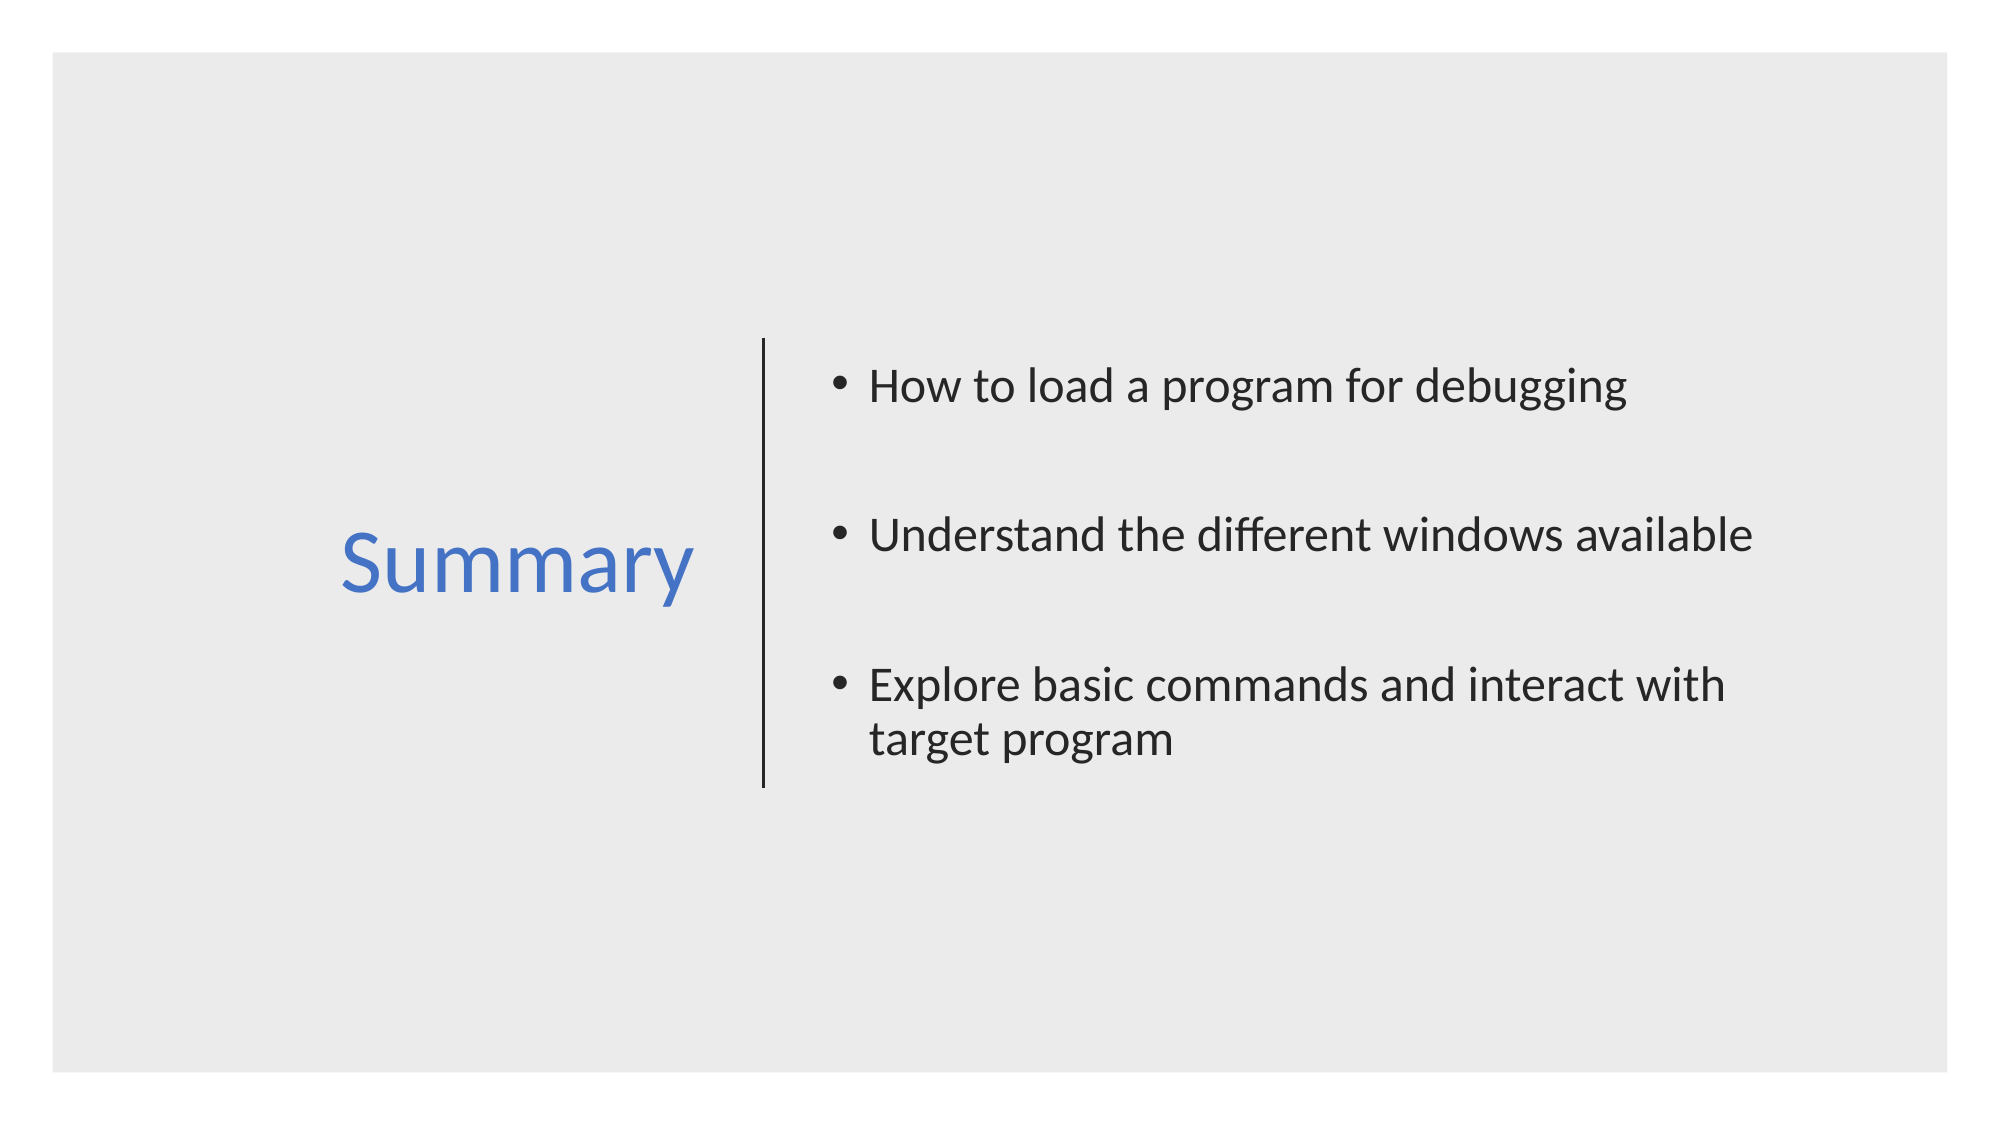

# Summary
How to load a program for debugging

Understand the different windows available

Explore basic commands and interact with target program